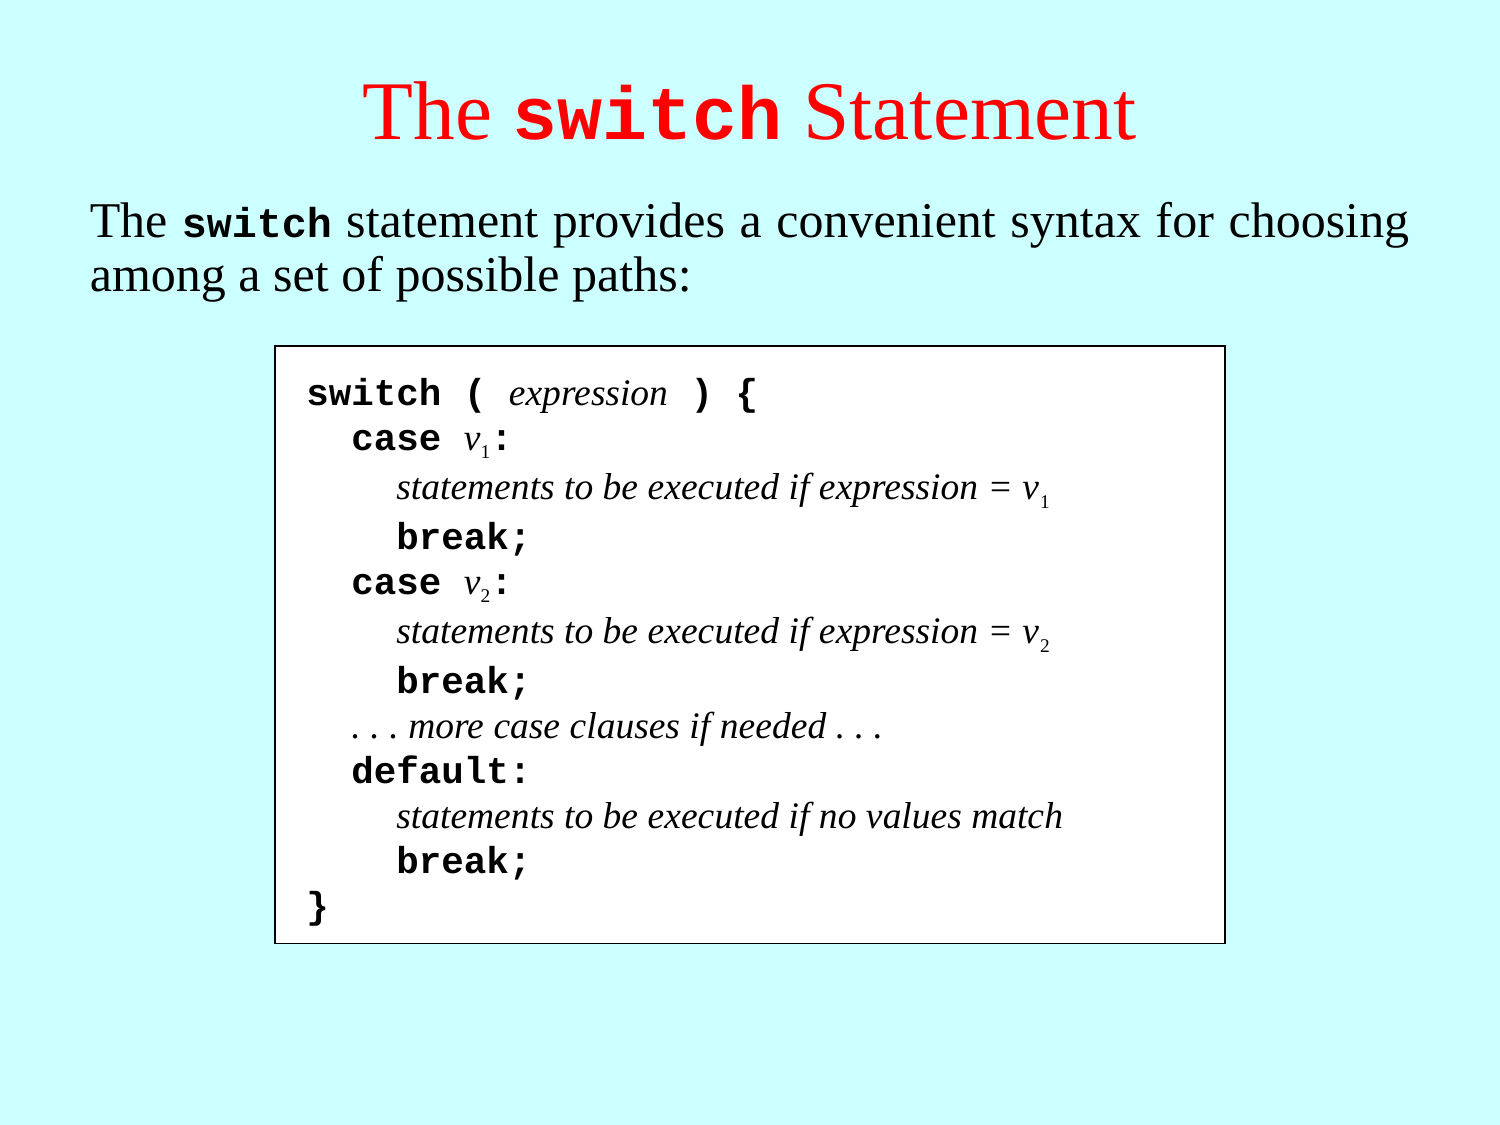

# The switch Statement

When C++ executes a switch statement, it begins by evaluating expression, which must produce an integer-like value.

C++ then looks for a case clause that matches expression.  If expression was equal to v2, C++ would choose the second clause.

C++ evaluates the statements in a case clause until it reaches the break statement, which should appear at the end of each clause.

If none of the values in the case clauses match the expression,   C++ evaluates the statements in the default clause.

The switch statement provides a convenient syntax for choosing among a set of possible paths:
The switch statement provides a convenient syntax for choosing among a set of possible paths:

switch ( expression ) {
  case v1:
    statements to be executed if expression = v1
    break;
  case v2:
    statements to be executed if expression = v2
    break;
  . . . more case clauses if needed . . .
  default:
    statements to be executed if no values match
    break;
}

switch ( expression ) {
  case v1:
    statements to be executed if expression = v1
    break;
  case v2:
    statements to be executed if expression = v2
    break;
  . . . more case clauses if needed . . .
  default:
    statements to be executed if no values match
    break;
}